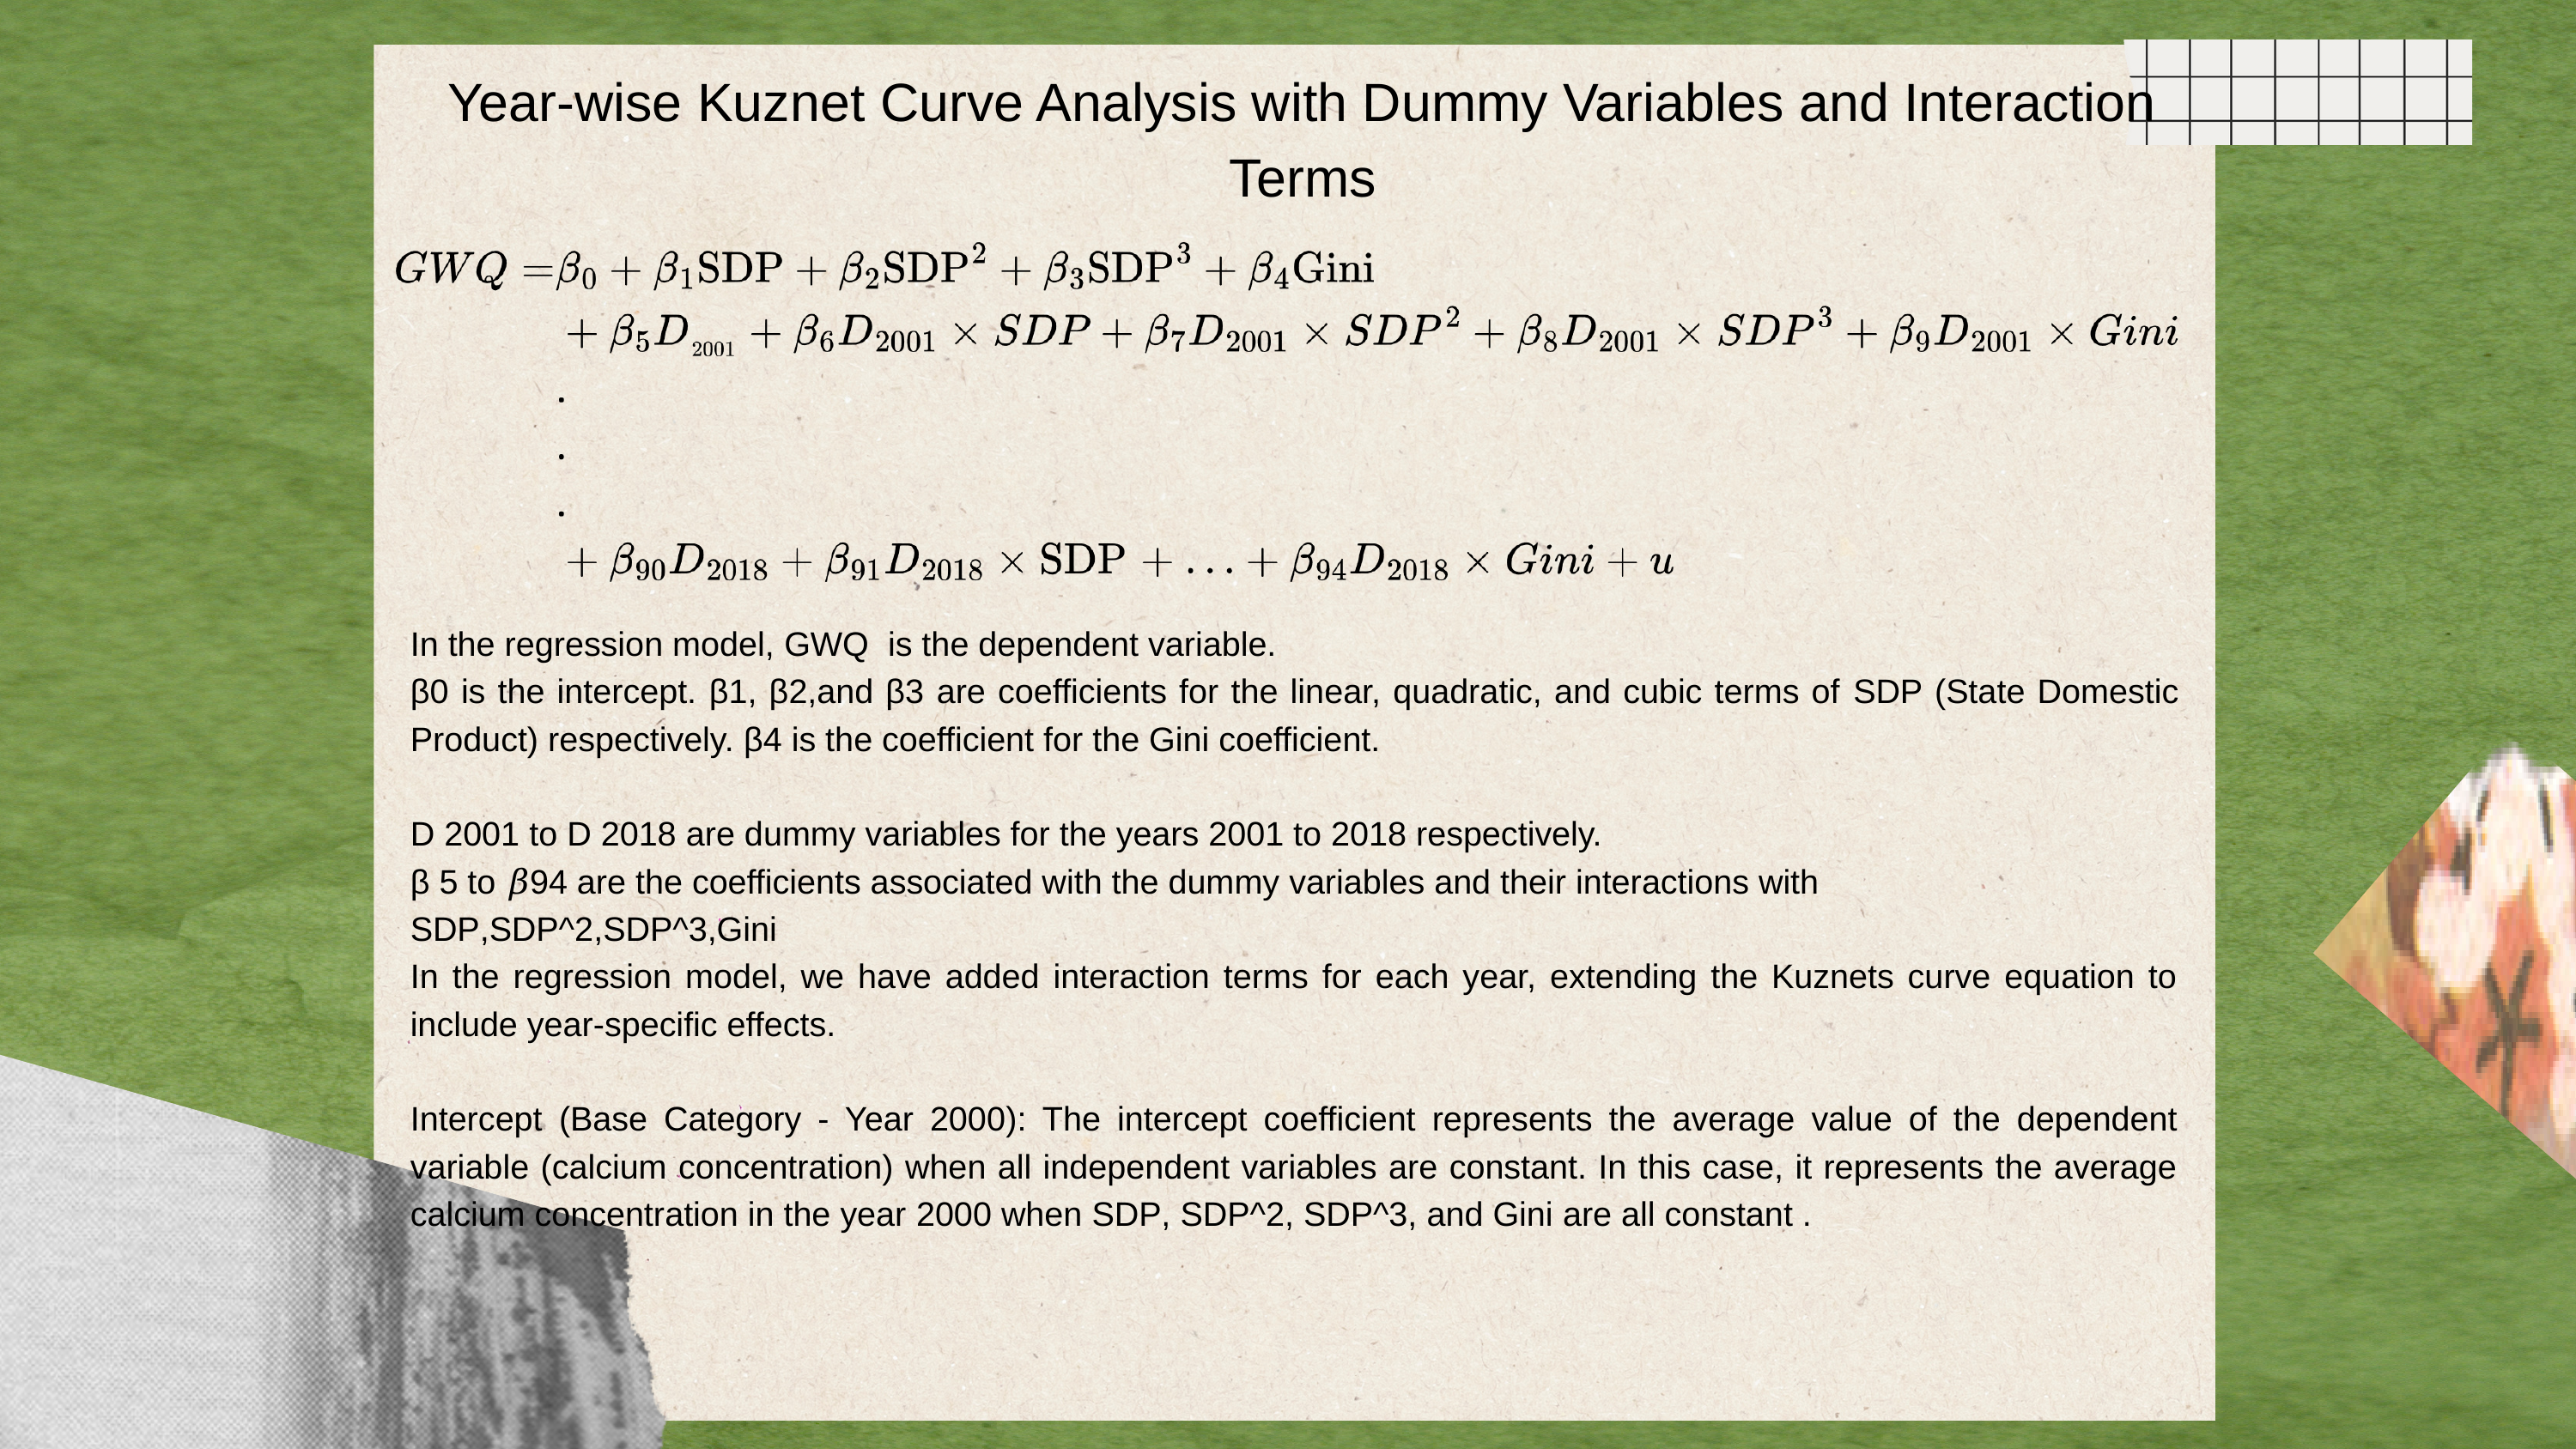

Year-wise Kuznet Curve Analysis with Dummy Variables and Interaction Terms

In the regression model, GWQ  is the dependent variable.
β0 is the intercept. β1, β2,and β3 are coefficients for the linear, quadratic, and cubic terms of SDP (State Domestic Product) respectively. β4 is the coefficient for the Gini coefficient.

D 2001 to D 2018 are dummy variables for the years 2001 to 2018 respectively.
β 5 to 𝛽94 are the coefficients associated with the dummy variables and their interactions with
SDP,SDP^2,SDP^3,Gini
In the regression model, we have added interaction terms for each year, extending the Kuznets curve equation to include year-specific effects.

Intercept (Base Category - Year 2000): The intercept coefficient represents the average value of the dependent variable (calcium concentration) when all independent variables are constant. In this case, it represents the average calcium concentration in the year 2000 when SDP, SDP^2, SDP^3, and Gini are all constant .